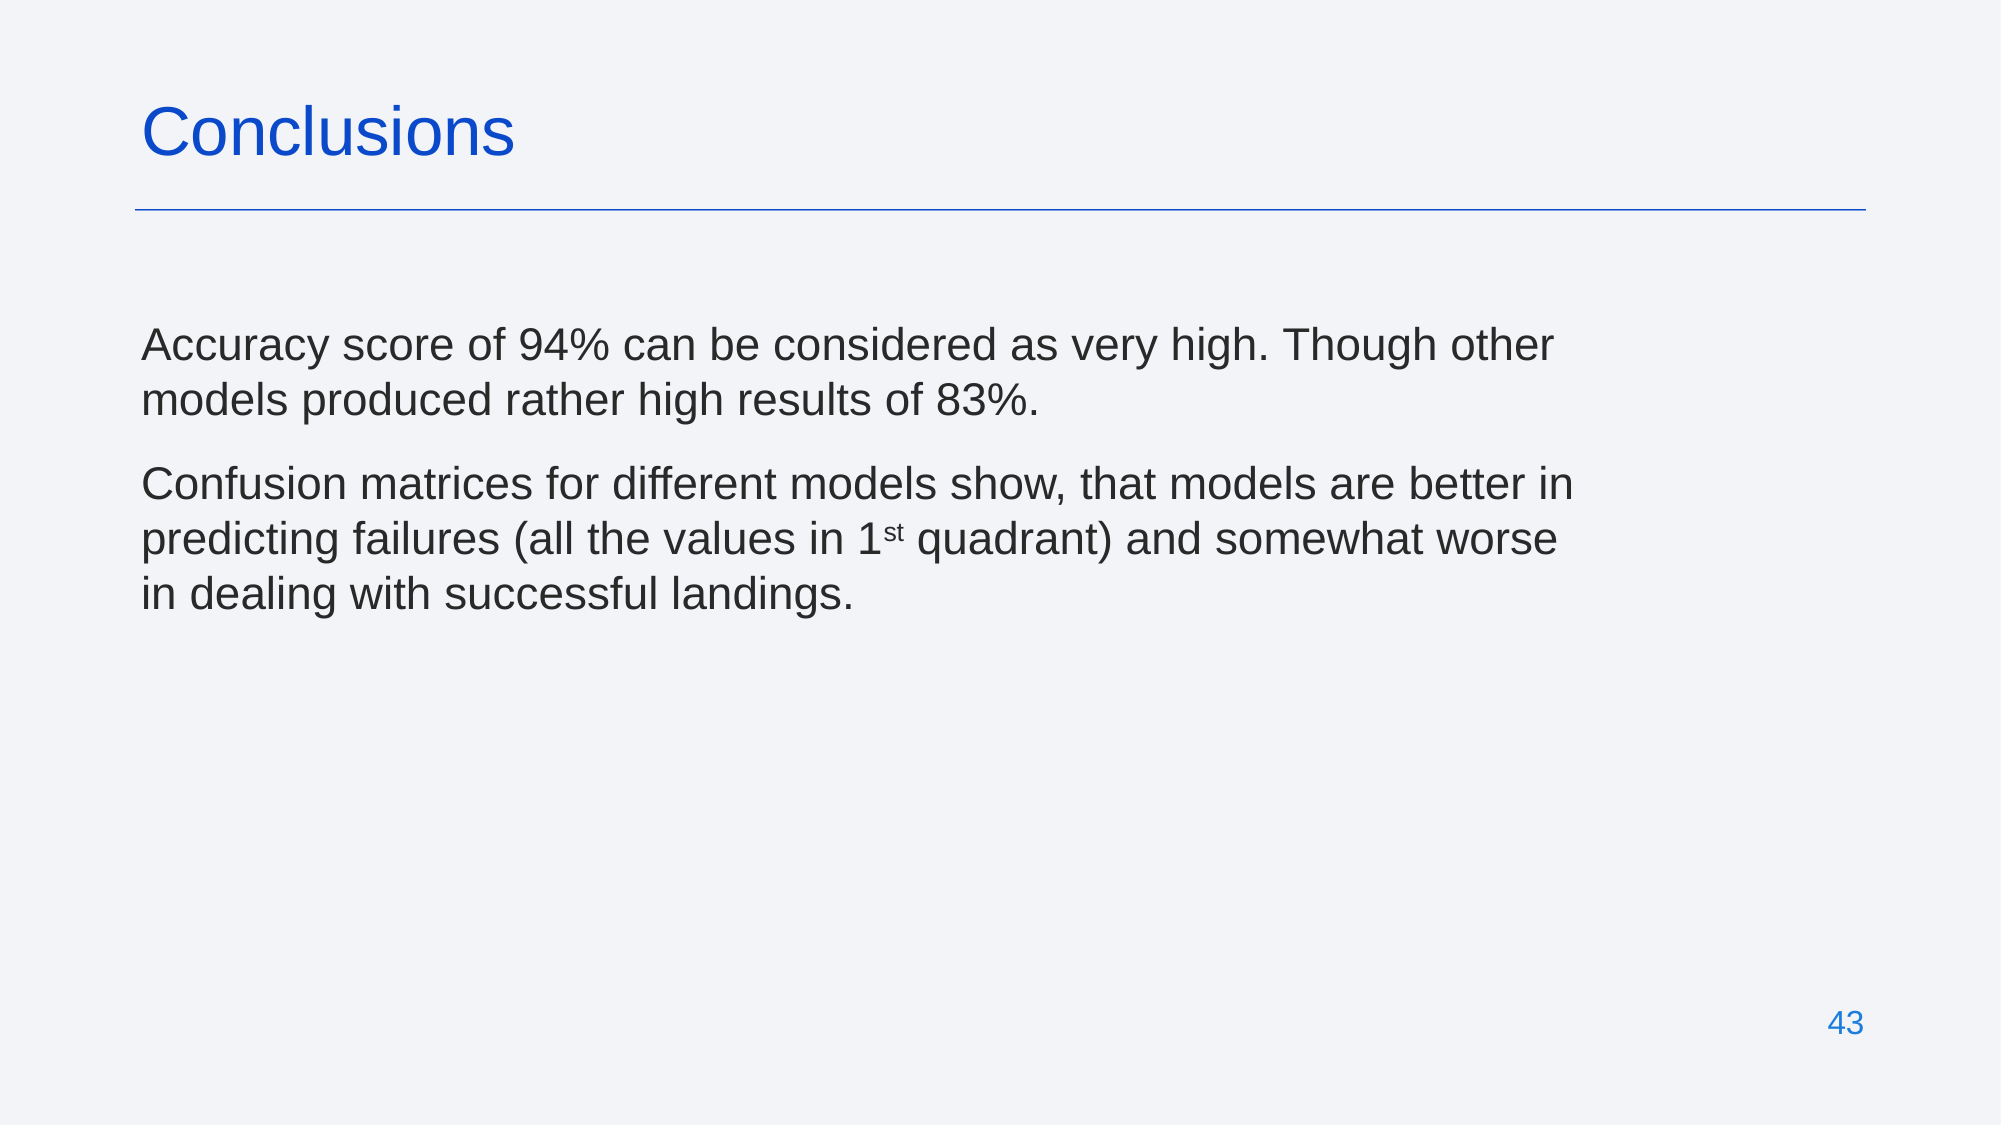

Conclusions
Accuracy score of 94% can be considered as very high. Though other models produced rather high results of 83%.
Confusion matrices for different models show, that models are better in predicting failures (all the values in 1st quadrant) and somewhat worse in dealing with successful landings.
43